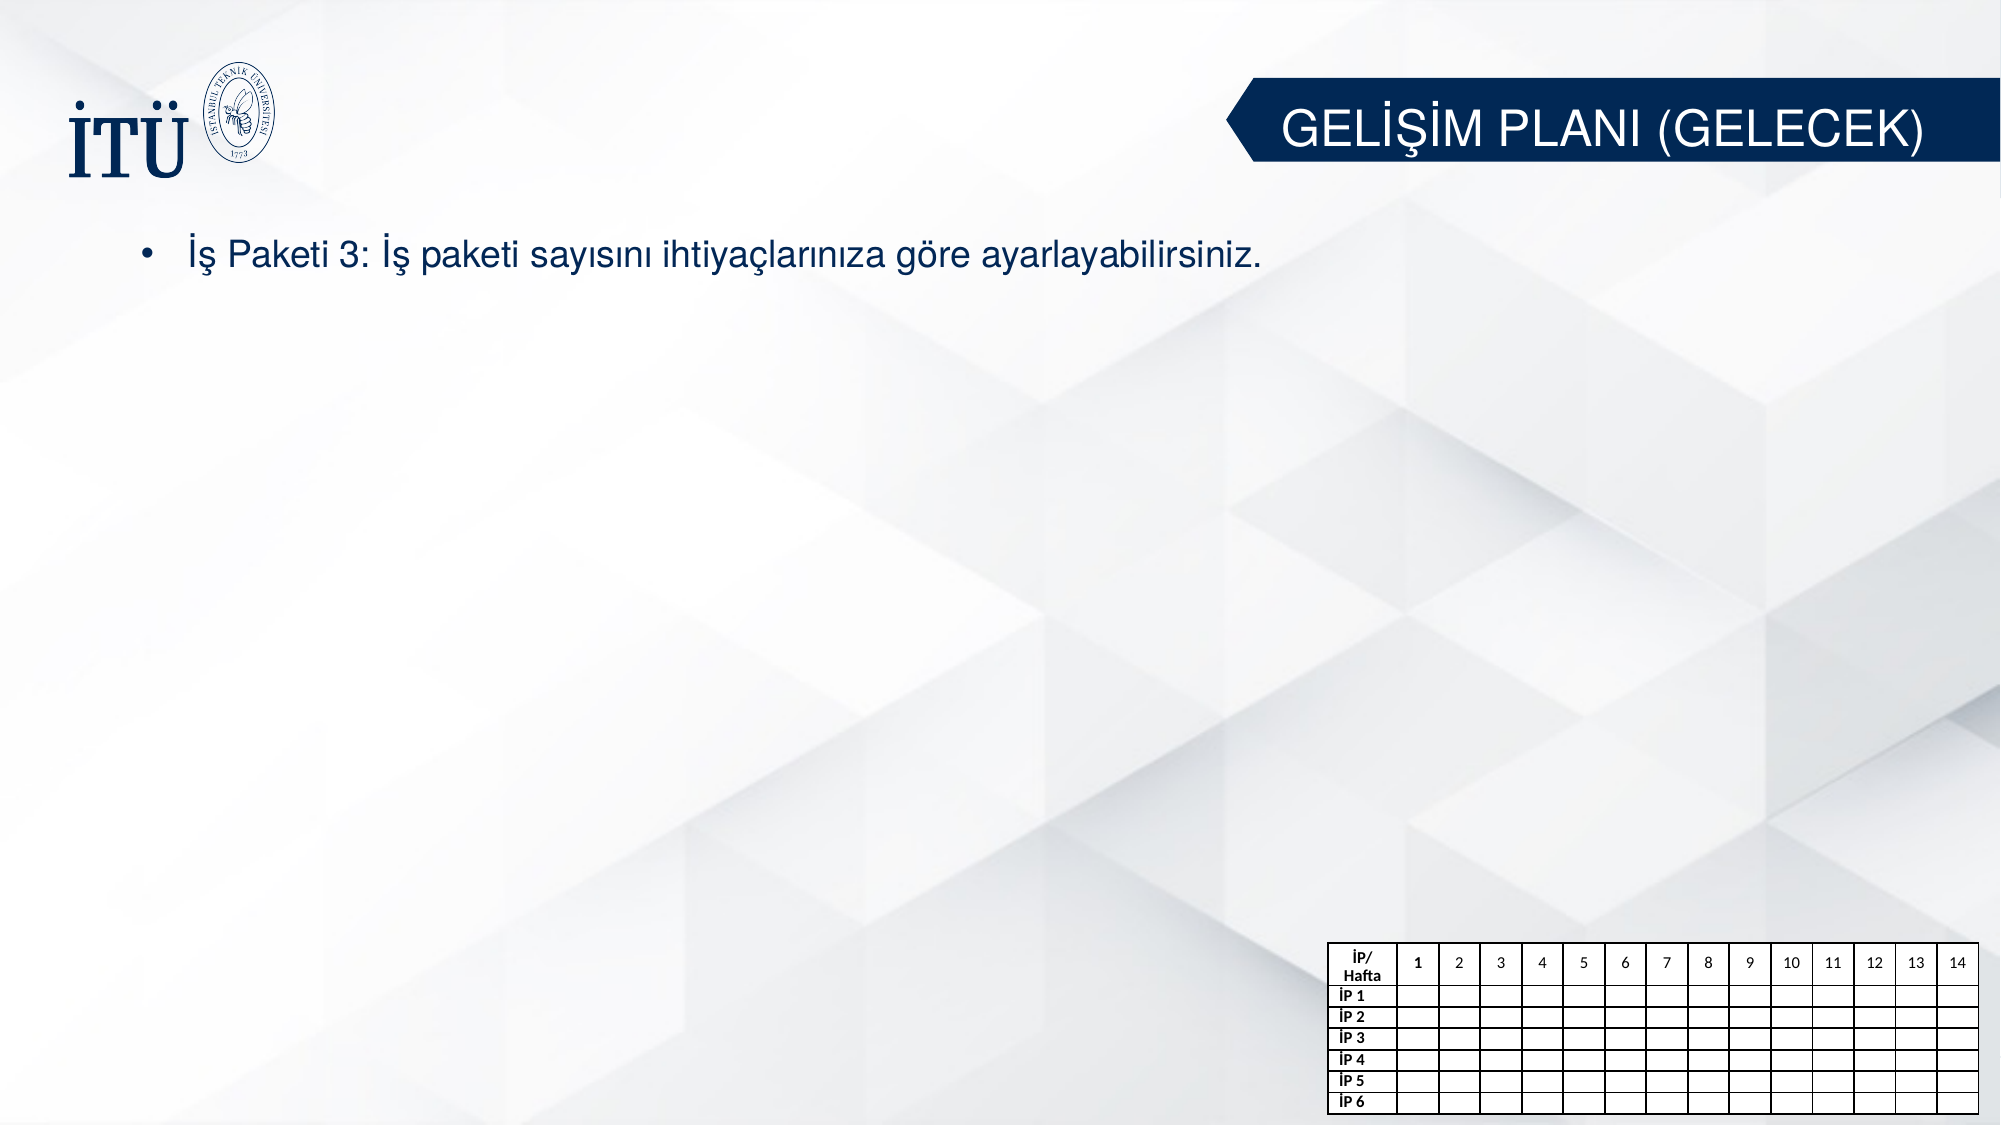

GELİŞİM PLANI (GELECEK)
İş Paketi 3: İş paketi sayısını ihtiyaçlarınıza göre ayarlayabilirsiniz.
| İP/ Hafta | 1 | 2 | 3 | 4 | 5 | 6 | 7 | 8 | 9 | 10 | 11 | 12 | 13 | 14 |
| --- | --- | --- | --- | --- | --- | --- | --- | --- | --- | --- | --- | --- | --- | --- |
| İP 1 |  |  |  |  |  |  |  |  |  |  |  |  |  |  |
| İP 2 |  |  |  |  |  |  |  |  |  |  |  |  |  |  |
| İP 3 |  |  |  |  |  |  |  |  |  |  |  |  |  |  |
| İP 4 |  |  |  |  |  |  |  |  |  |  |  |  |  |  |
| İP 5 |  |  |  |  |  |  |  |  |  |  |  |  |  |  |
| İP 6 |  |  |  |  |  |  |  |  |  |  |  |  |  |  |